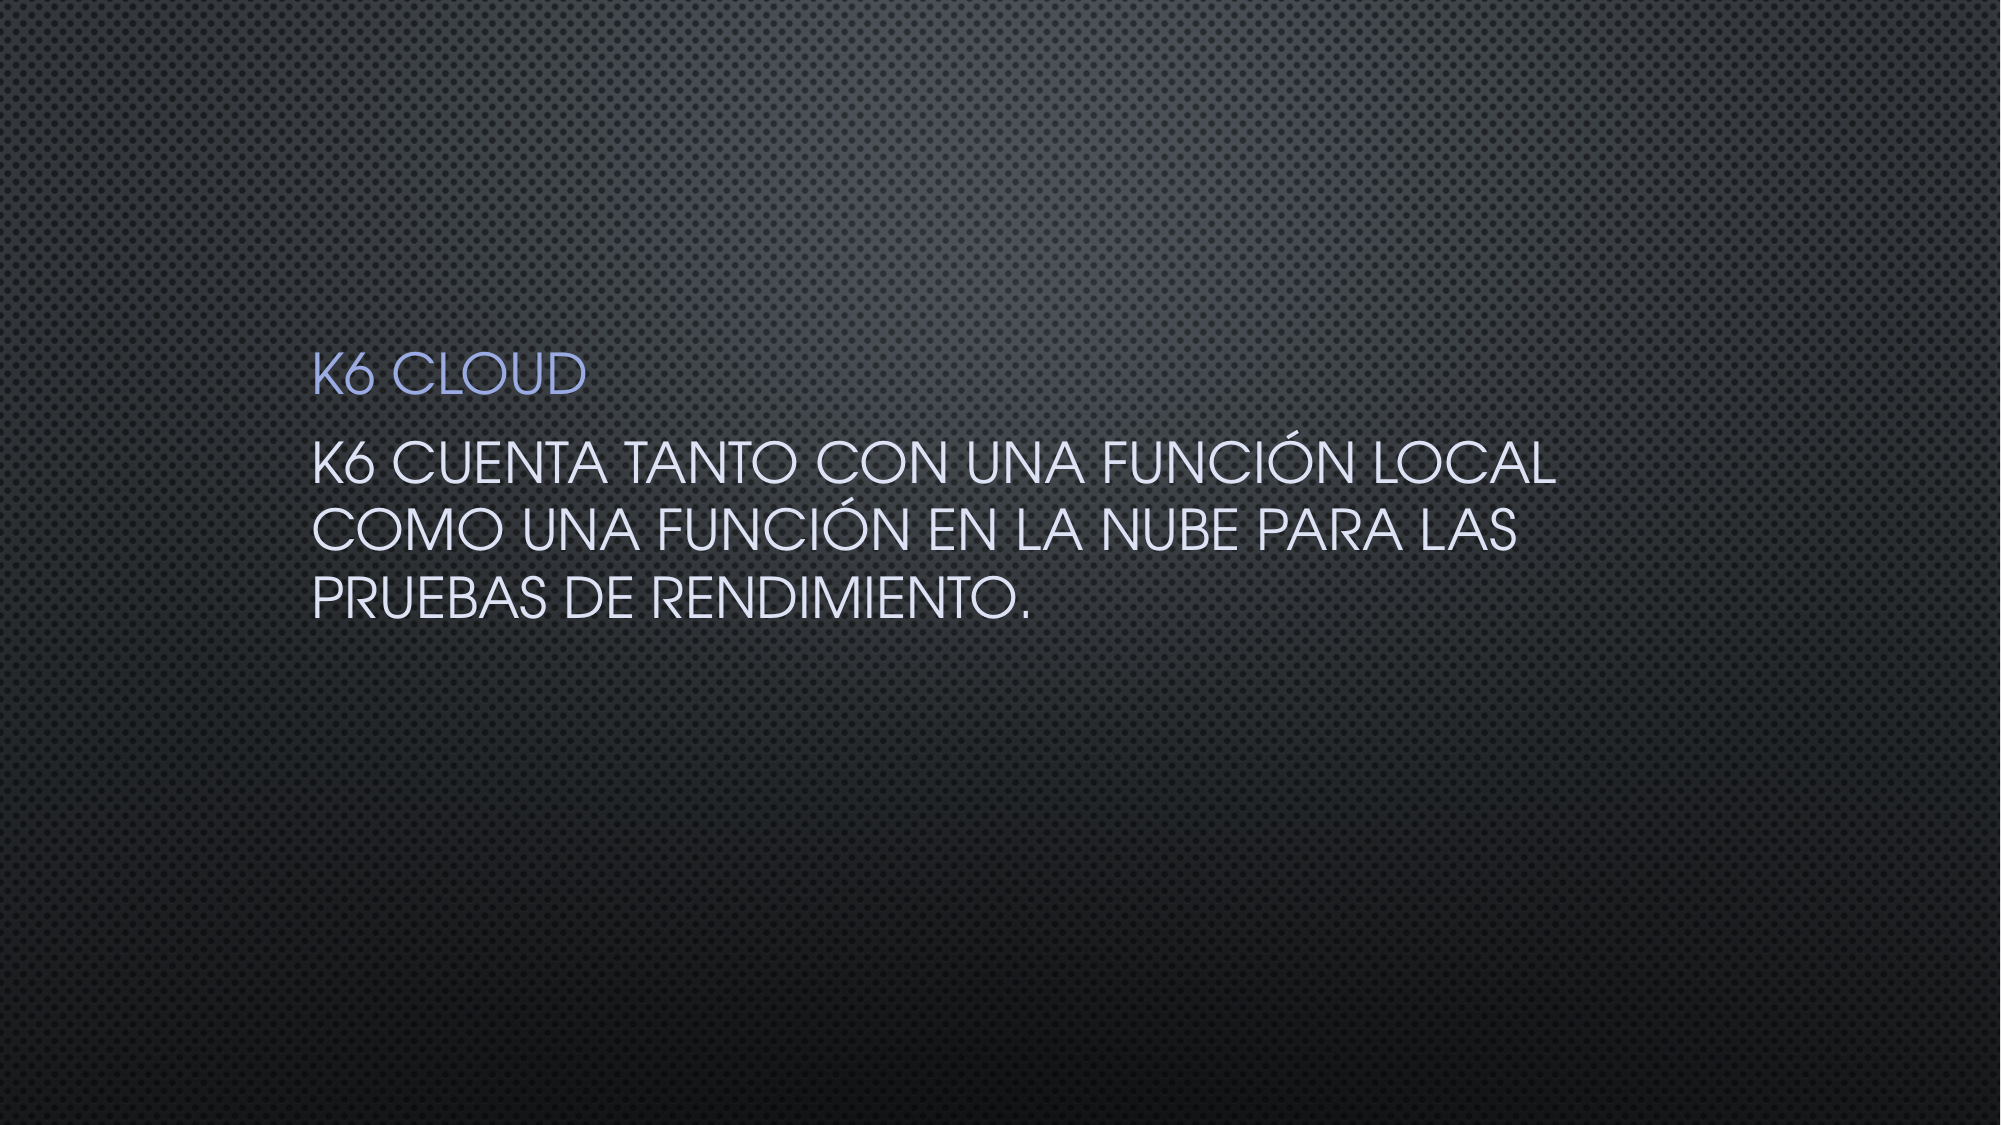

K6 cloud
K6 cuenta tanto con una función local como una función en la nube para las pruebas de rendimiento.